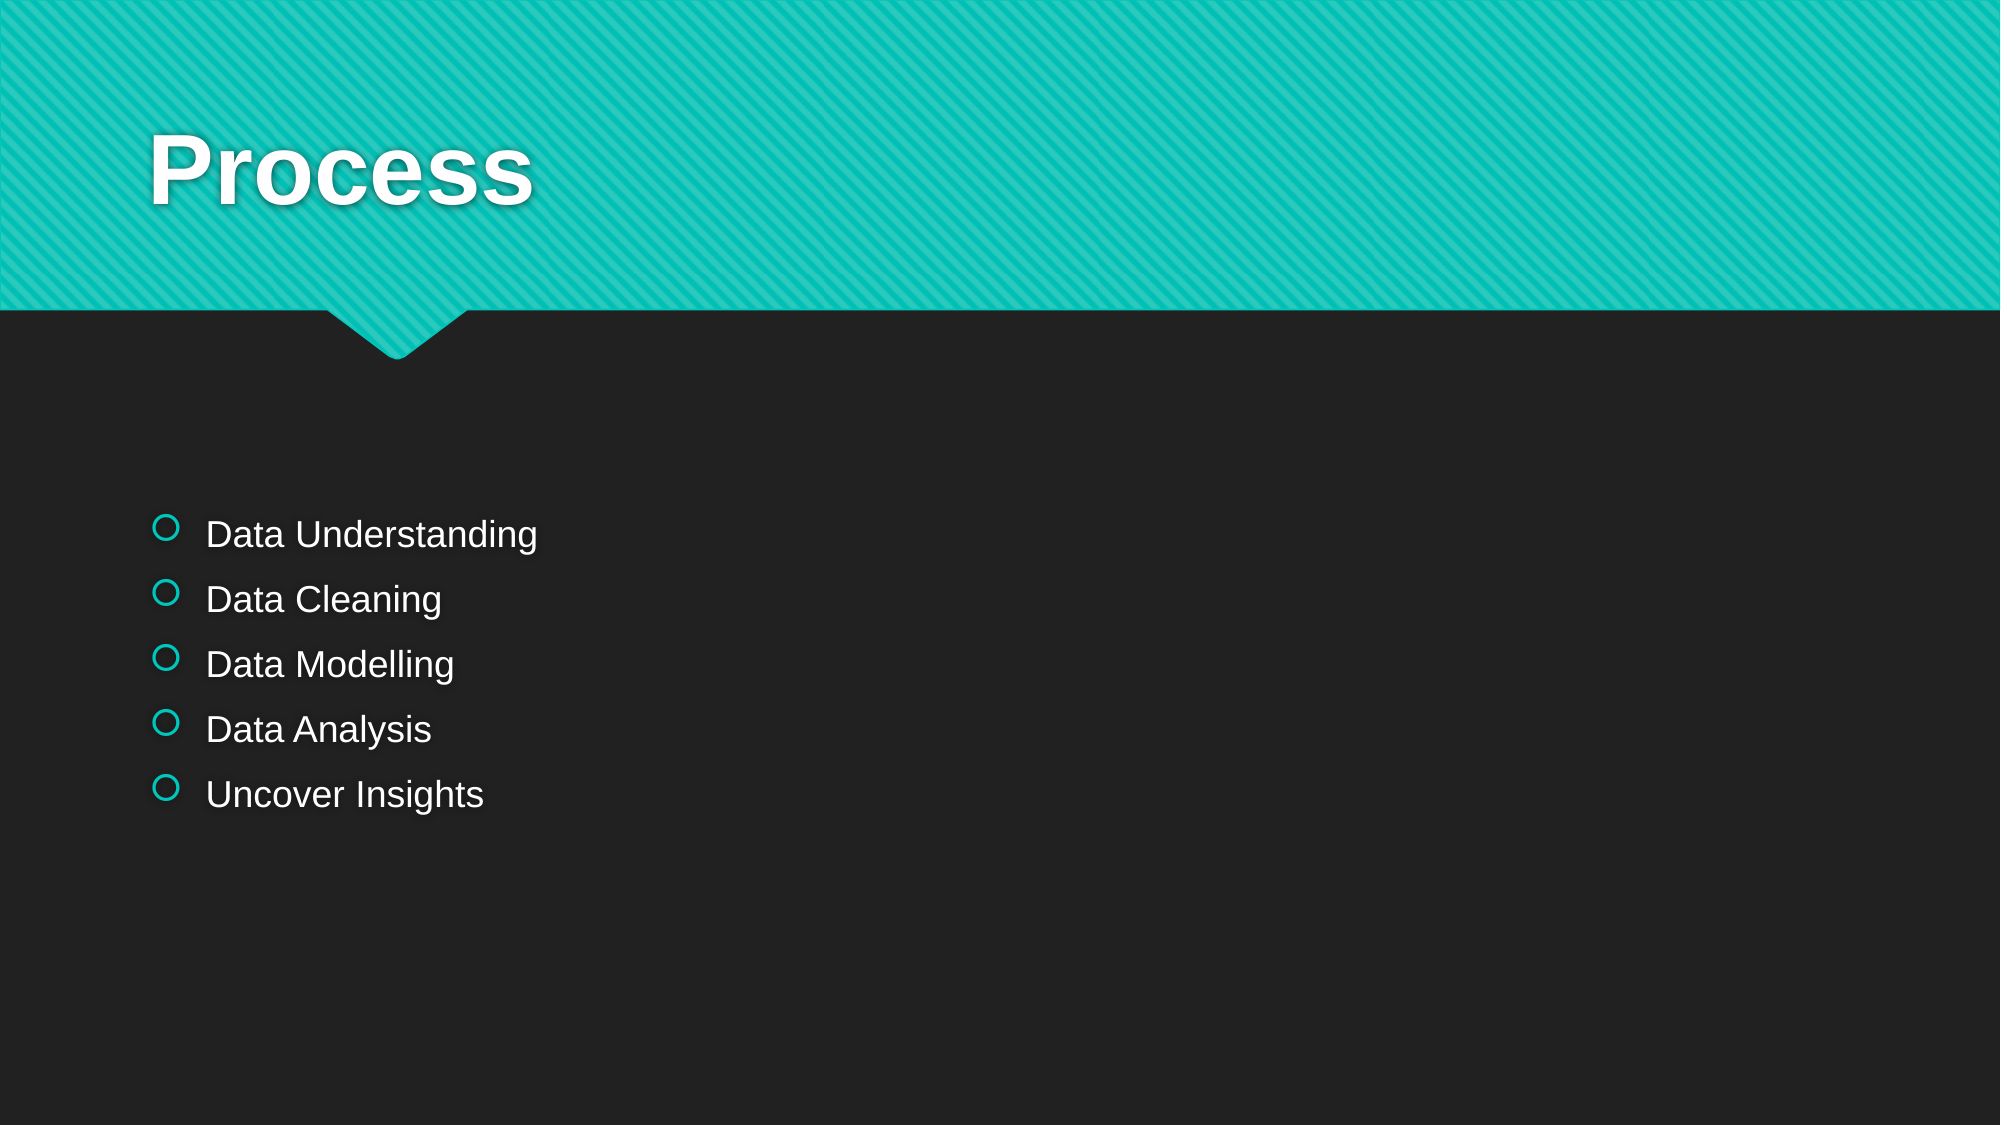

# Process
Data Understanding
Data Cleaning
Data Modelling
Data Analysis
Uncover Insights